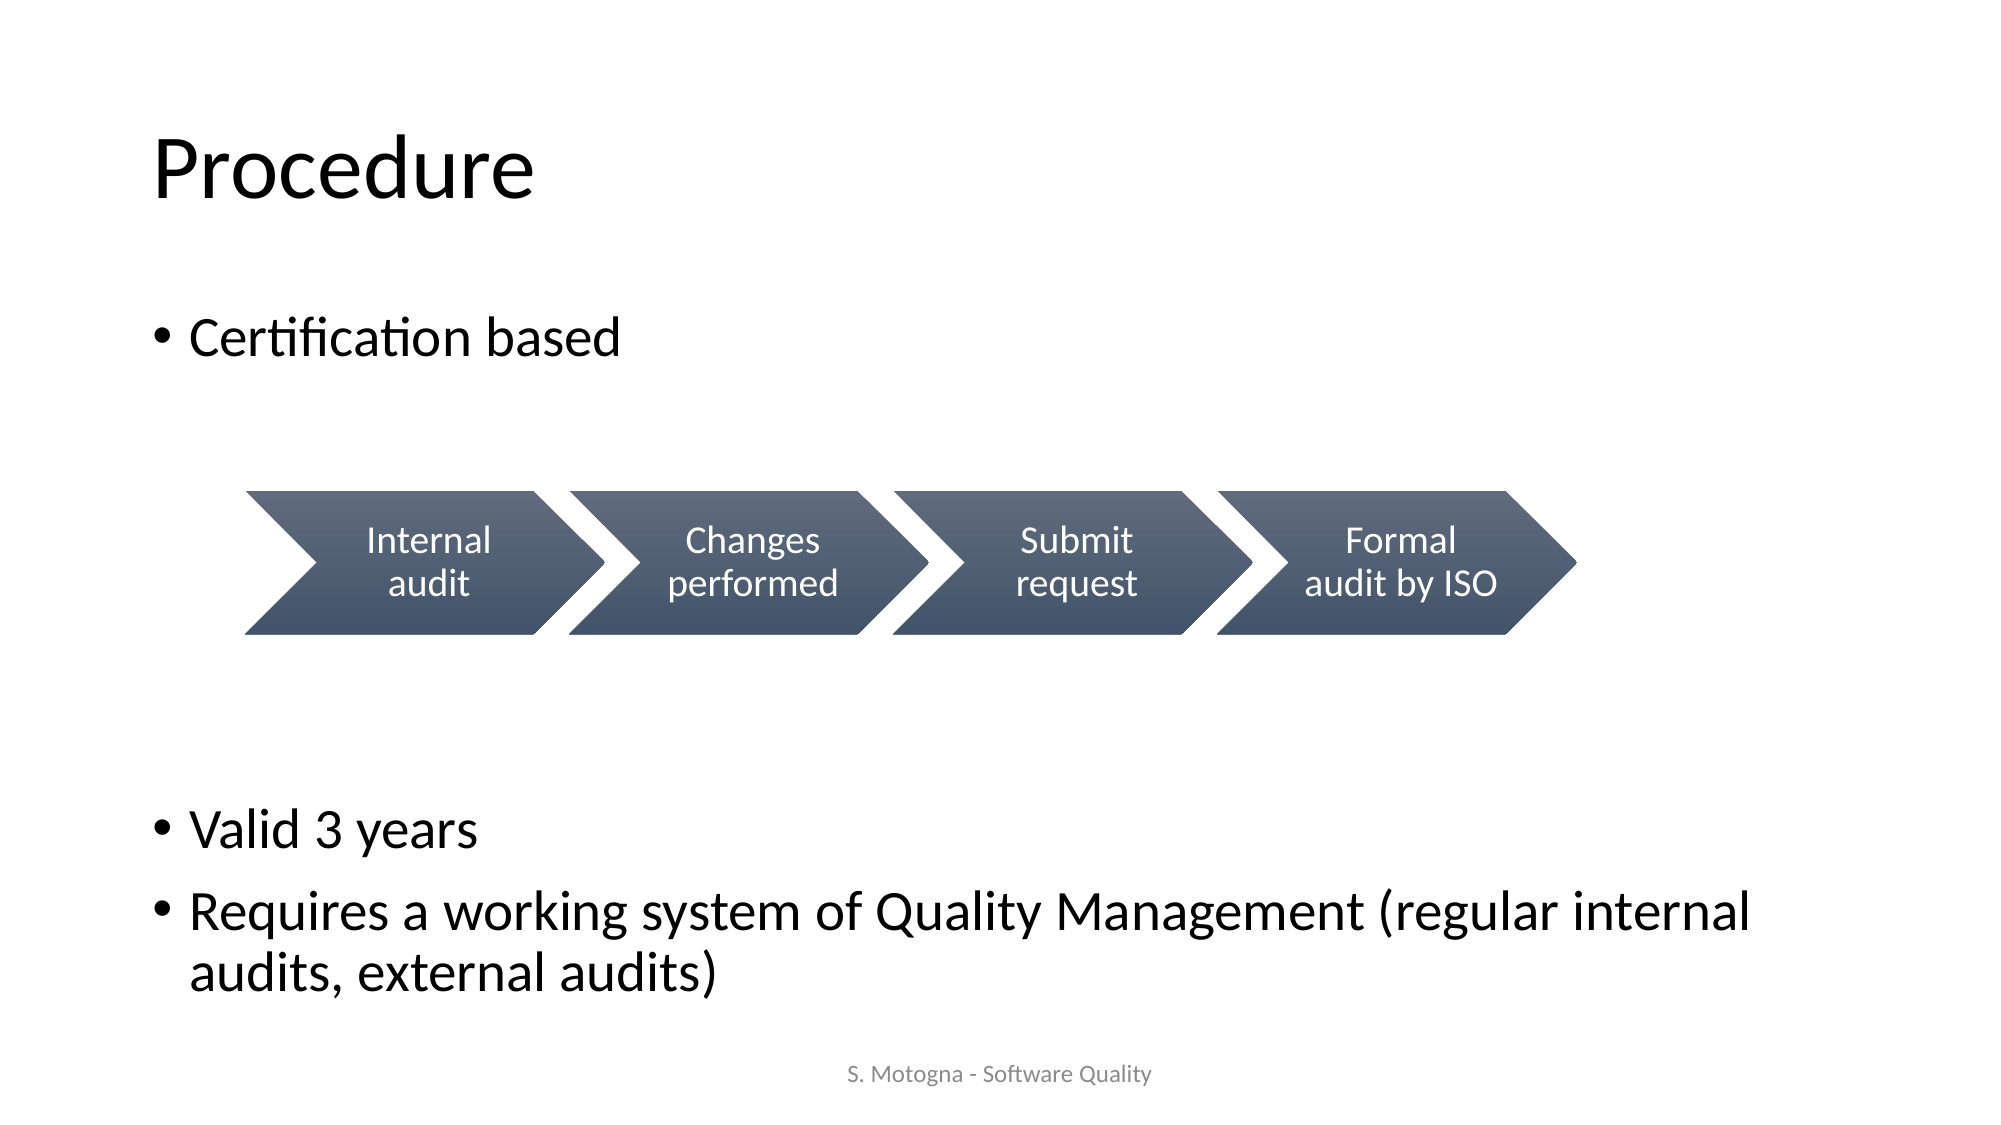

# Procedure
Certification based

Valid 3 years
Requires a working system of Quality Management (regular internal audits, external audits)

Internal audit
Changes performed
Submit request
Formal audit by ISO
S. Motogna - Software Quality